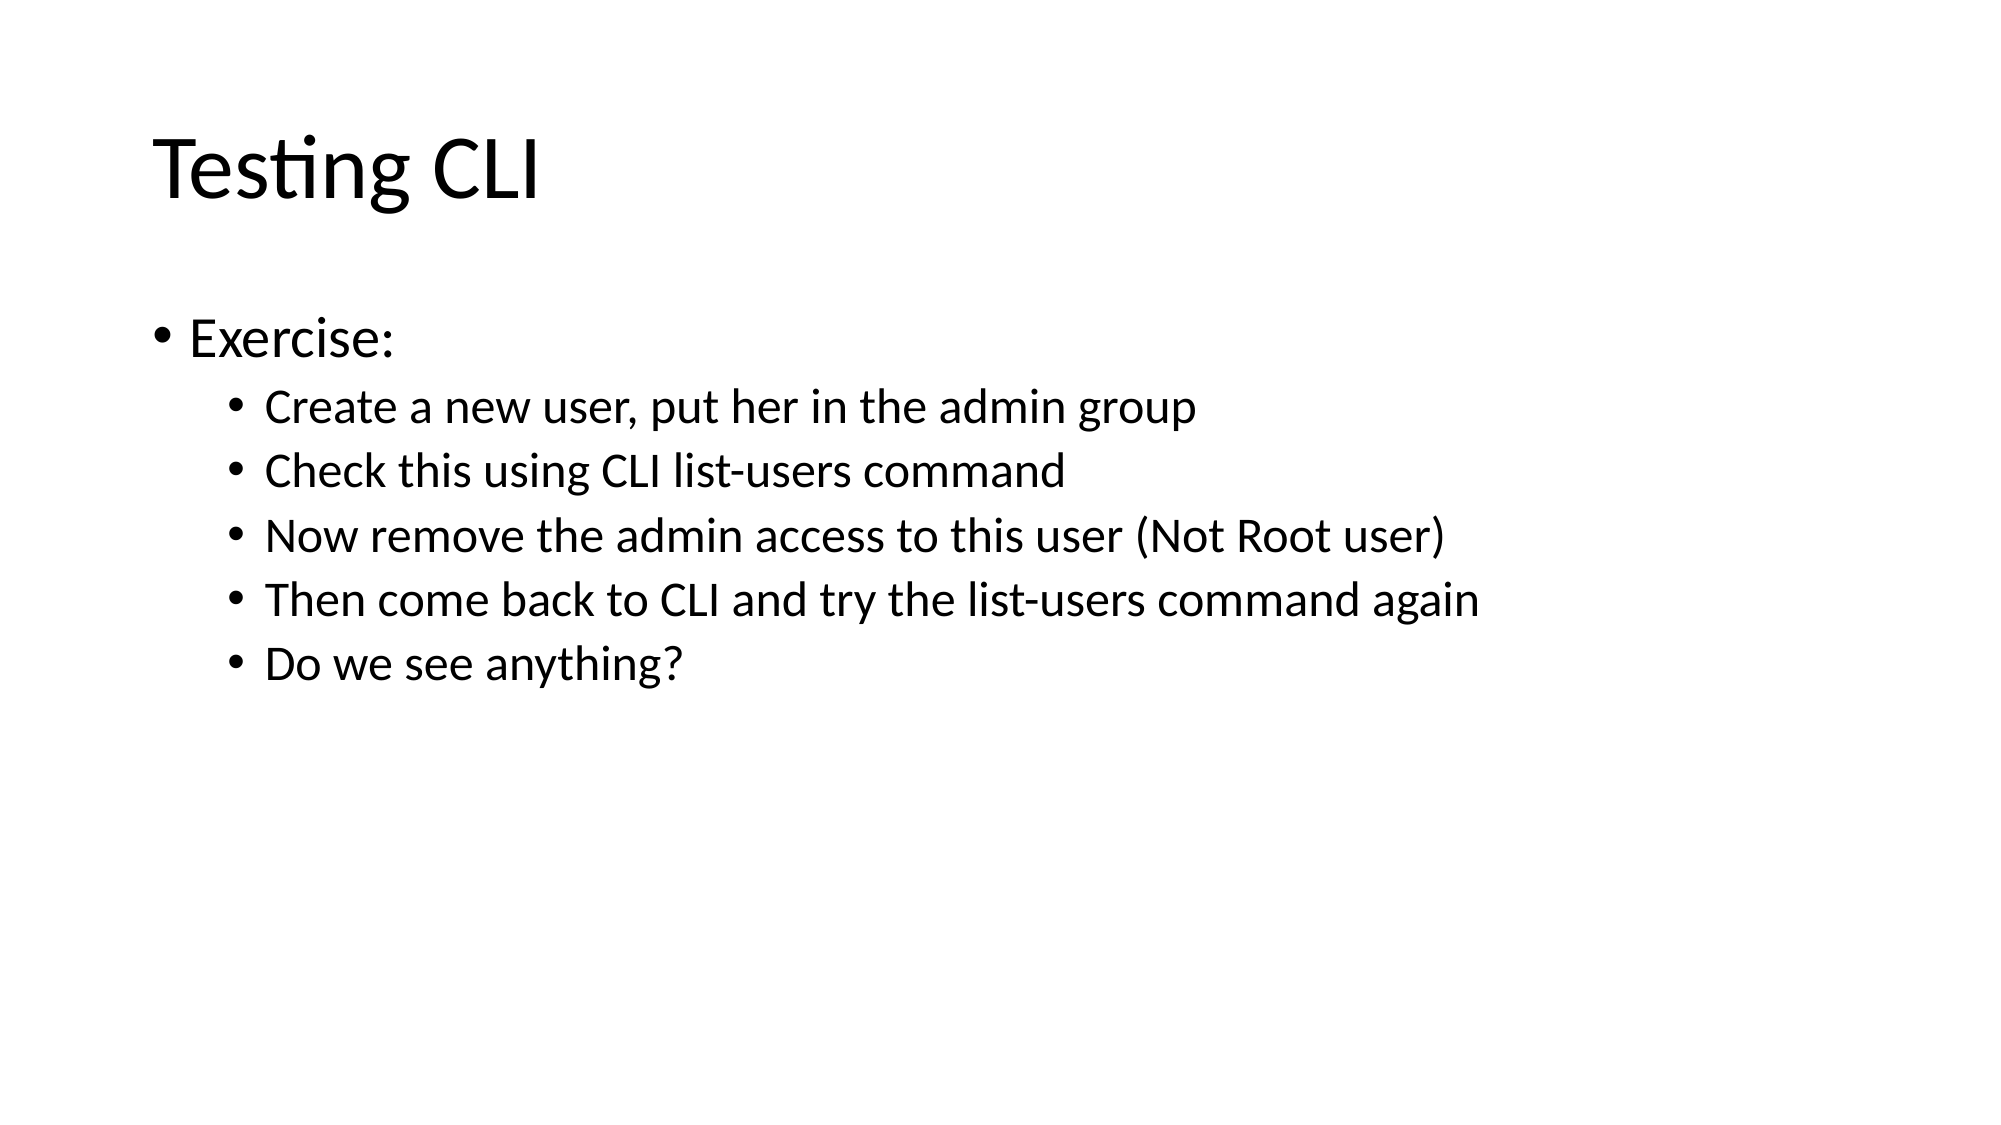

# Testing CLI
Exercise:
Create a new user, put her in the admin group
Check this using CLI list-users command
Now remove the admin access to this user (Not Root user)
Then come back to CLI and try the list-users command again
Do we see anything?